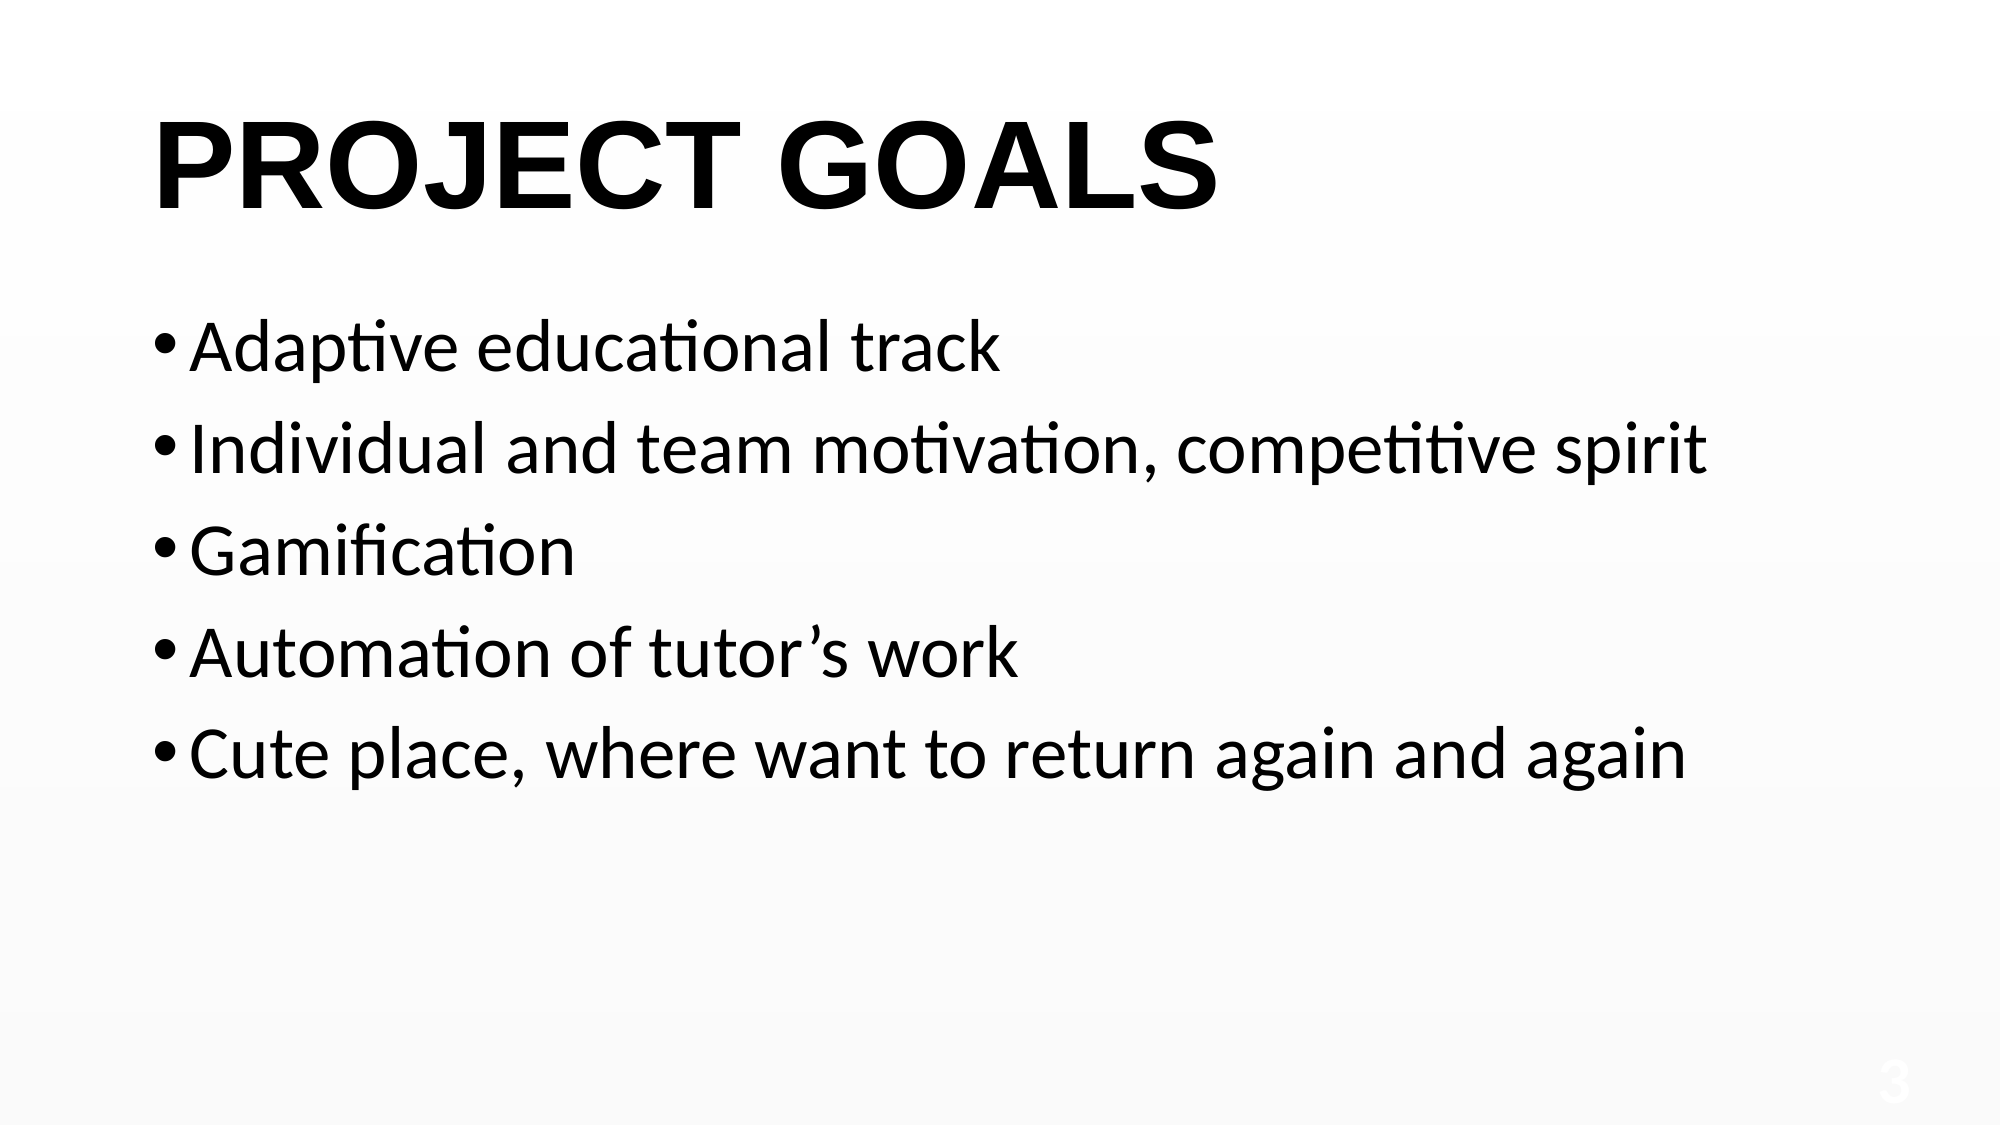

# PROJECT GOALS
Adaptive educational track
Individual and team motivation, competitive spirit
Gamification
Automation of tutor’s work
Cute place, where want to return again and again